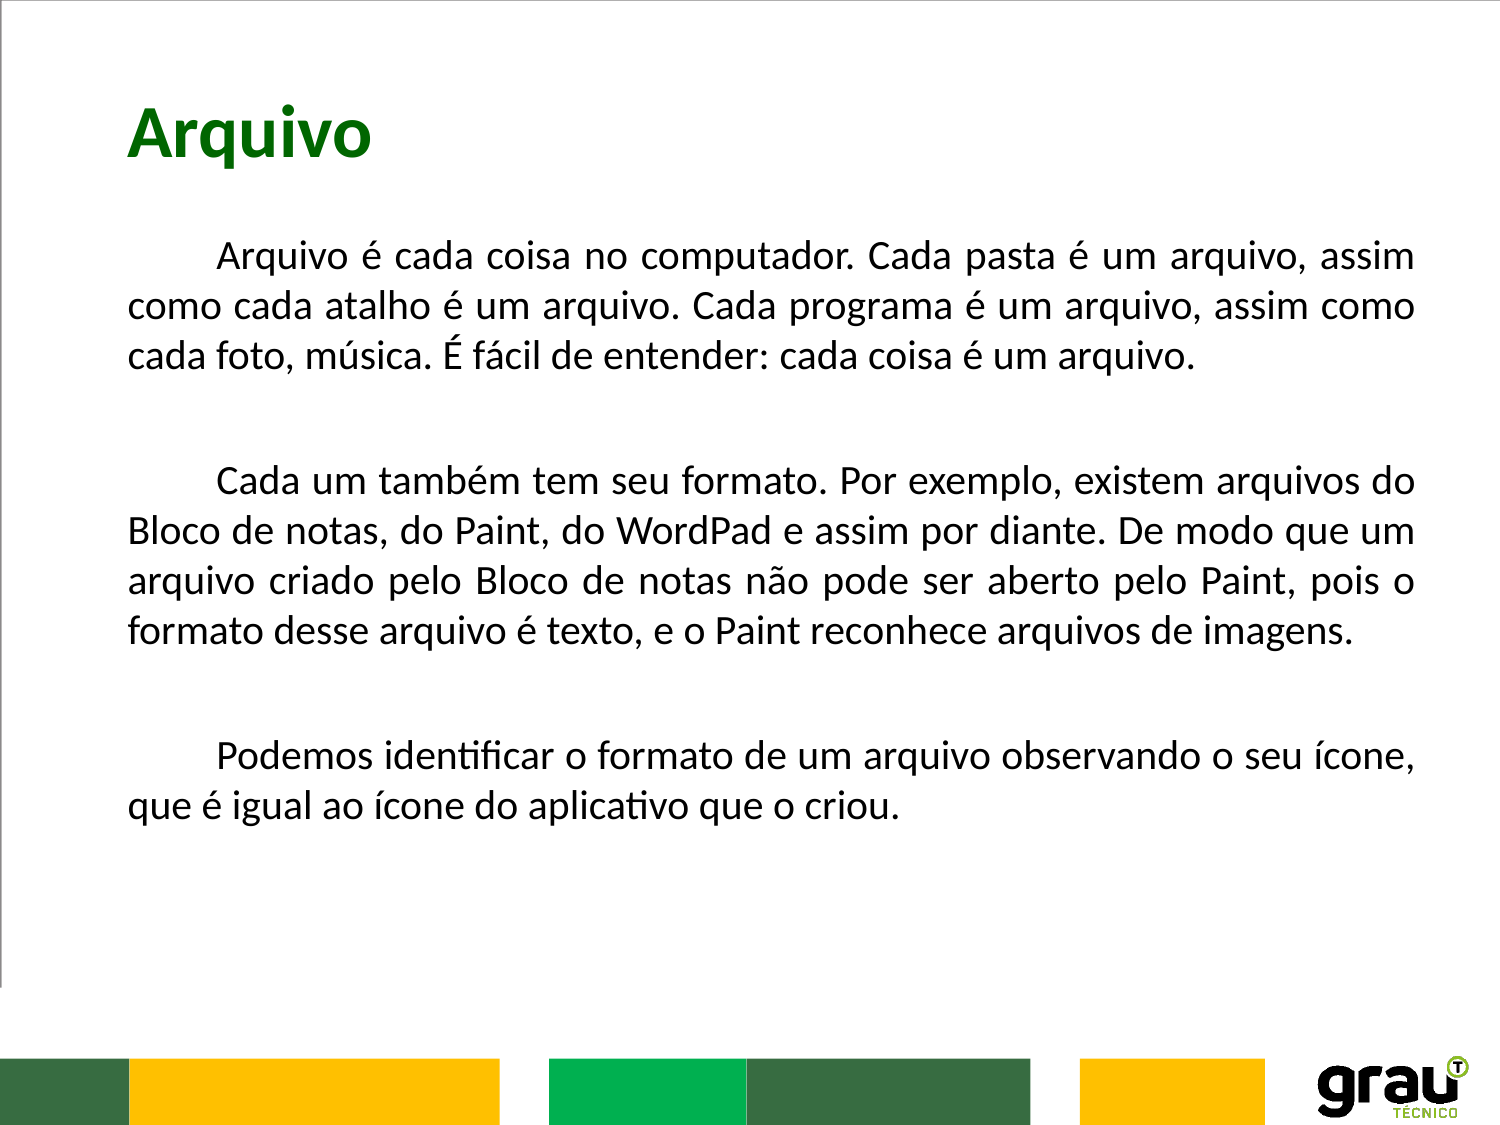

Arquivo
Arquivo é cada coisa no computador. Cada pasta é um arquivo, assim como cada atalho é um arquivo. Cada programa é um arquivo, assim como cada foto, música. É fácil de entender: cada coisa é um arquivo.

Cada um também tem seu formato. Por exemplo, existem arquivos do Bloco de notas, do Paint, do WordPad e assim por diante. De modo que um arquivo criado pelo Bloco de notas não pode ser aberto pelo Paint, pois o formato desse arquivo é texto, e o Paint reconhece arquivos de imagens.

Podemos identificar o formato de um arquivo observando o seu ícone, que é igual ao ícone do aplicativo que o criou.